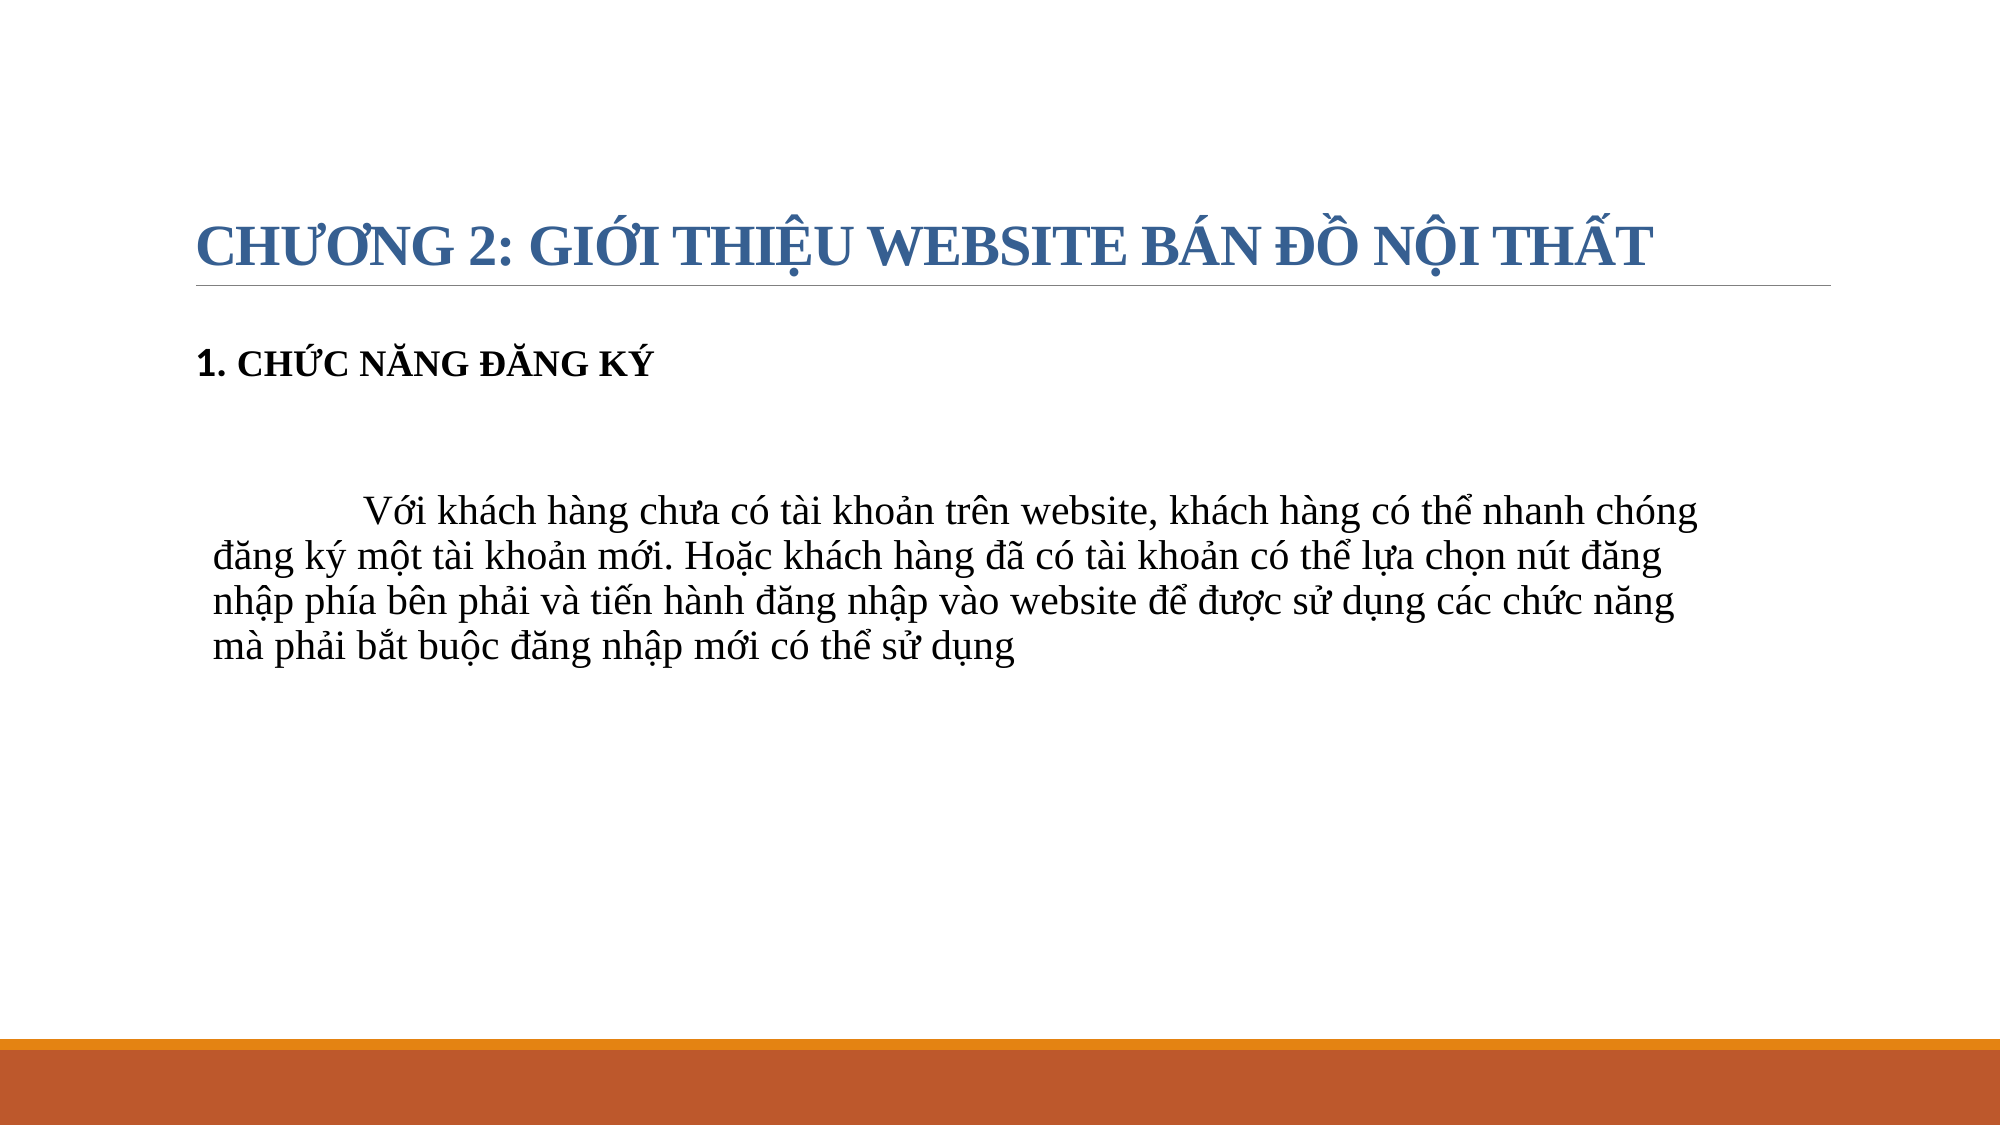

# CHƯƠNG 2: GIỚI THIỆU WEBSITE BÁN ĐỒ NỘI THẤT
1. Chức năng Đăng ký

	Với khách hàng chưa có tài khoản trên website, khách hàng có thể nhanh chóng đăng ký một tài khoản mới. Hoặc khách hàng đã có tài khoản có thể lựa chọn nút đăng nhập phía bên phải và tiến hành đăng nhập vào website để được sử dụng các chức năng mà phải bắt buộc đăng nhập mới có thể sử dụng